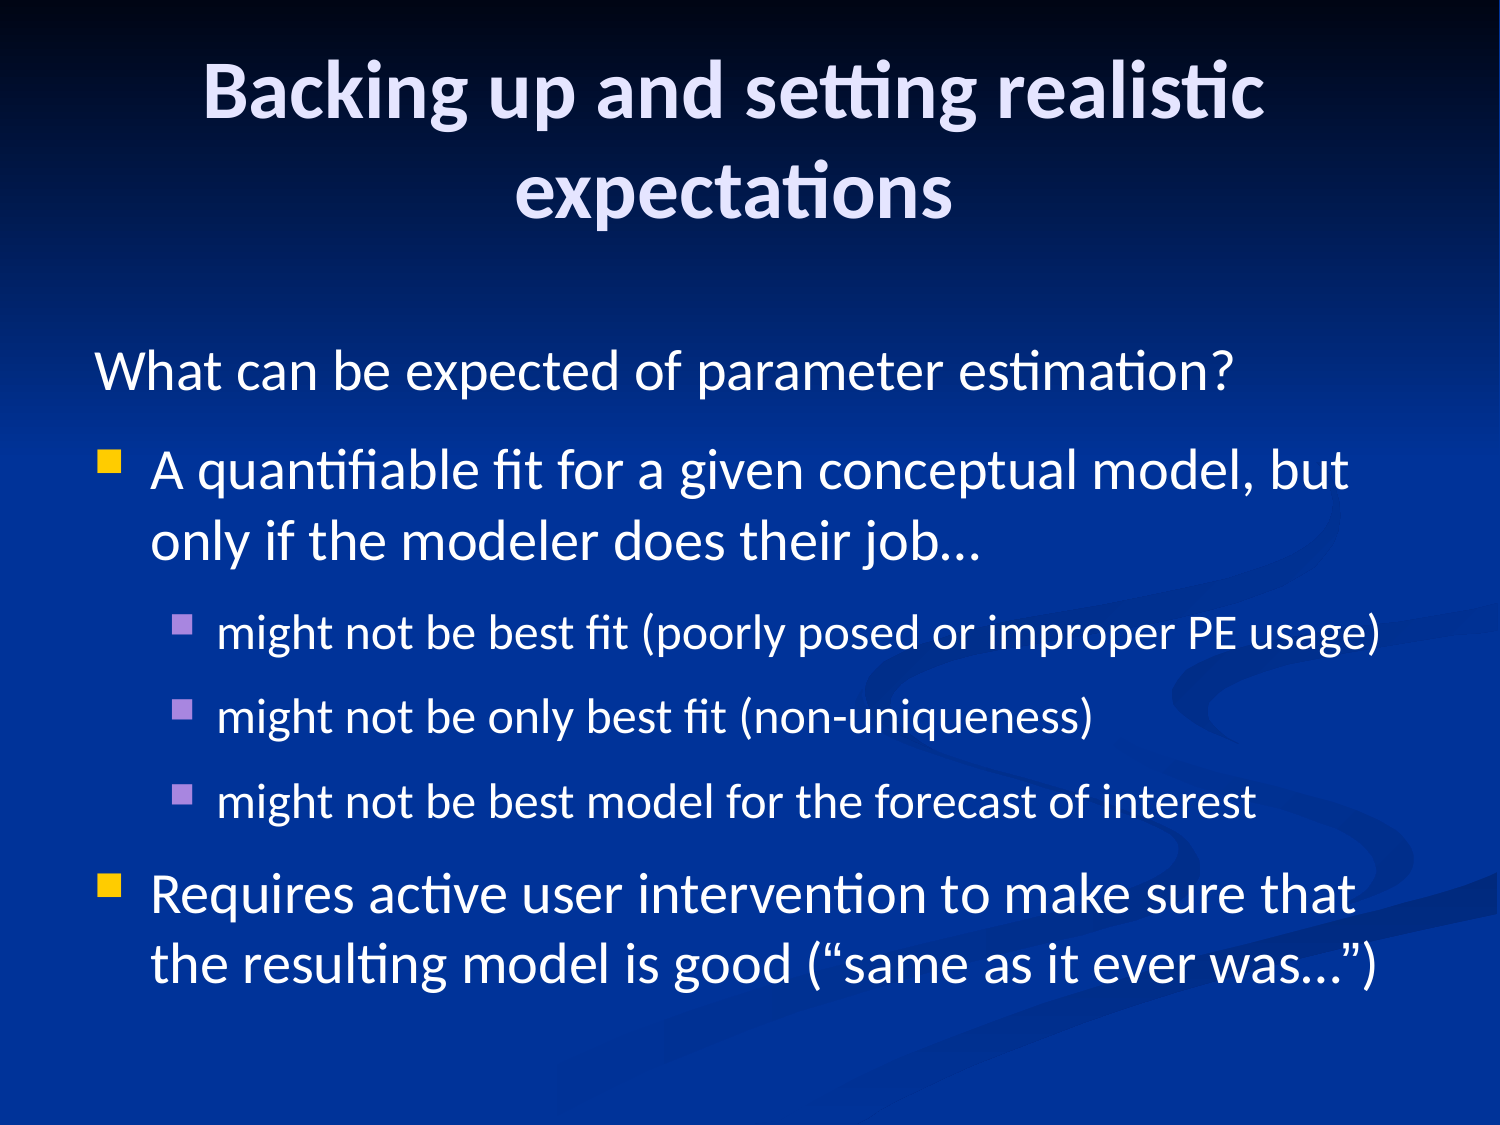

# Backing up and setting realistic expectations
What can be expected of parameter estimation?
A quantifiable fit for a given conceptual model, but only if the modeler does their job…
might not be best fit (poorly posed or improper PE usage)
might not be only best fit (non-uniqueness)
might not be best model for the forecast of interest
Requires active user intervention to make sure that the resulting model is good (“same as it ever was…”)